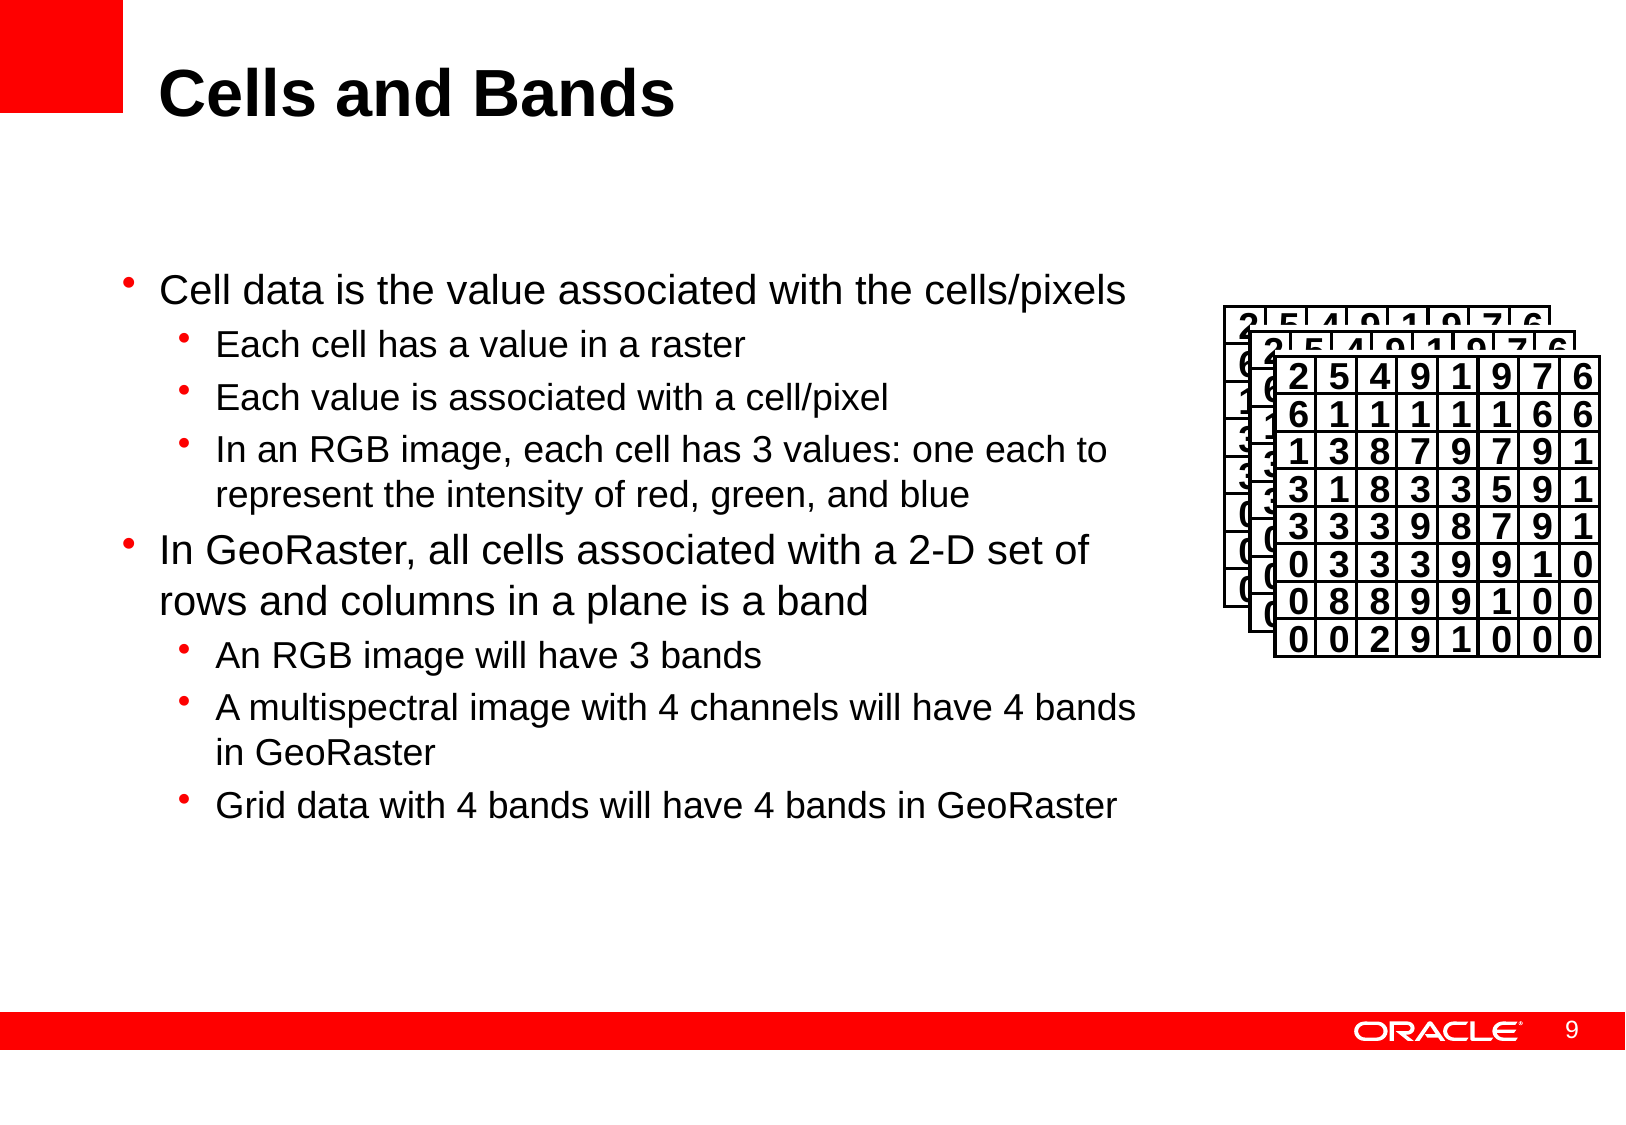

# Cells and Bands
Cell data is the value associated with the cells/pixels
Each cell has a value in a raster
Each value is associated with a cell/pixel
In an RGB image, each cell has 3 values: one each to represent the intensity of red, green, and blue
In GeoRaster, all cells associated with a 2-D set of rows and columns in a plane is a band
An RGB image will have 3 bands
A multispectral image with 4 channels will have 4 bands in GeoRaster
Grid data with 4 bands will have 4 bands in GeoRaster

2

5

4

9

1

9

7

6

6

1

1

1

1

1

6

6

1

3

8

7

9

7

9

1

3

1

8

3

3

5

9

1

3

3

3

9

8

7

9

1

0

3

3

3

9

9

1

0

0

8

8

9

9

1

0

0

0

0

2

9

1

0

0

0

2

5

4

9

1

9

7

6

6

1

1

1

1

1

6

6

1

3

8

7

9

7

9

1

3

1

8

3

3

5

9

1

3

3

3

9

8

7

9

1

0

3

3

3

9

9

1

0

0

8

8

9

9

1

0

0

0

0

2

9

1

0

0

0

2

5

4

9

1

9

7

6

6

1

1

1

1

1

6

6

1

3

8

7

9

7

9

1

3

1

8

3

3

5

9

1

3

3

3

9

8

7

9

1

0

3

3

3

9

9

1

0

0

8

8

9

9

1

0

0

0

0

2

9

1

0

0

0